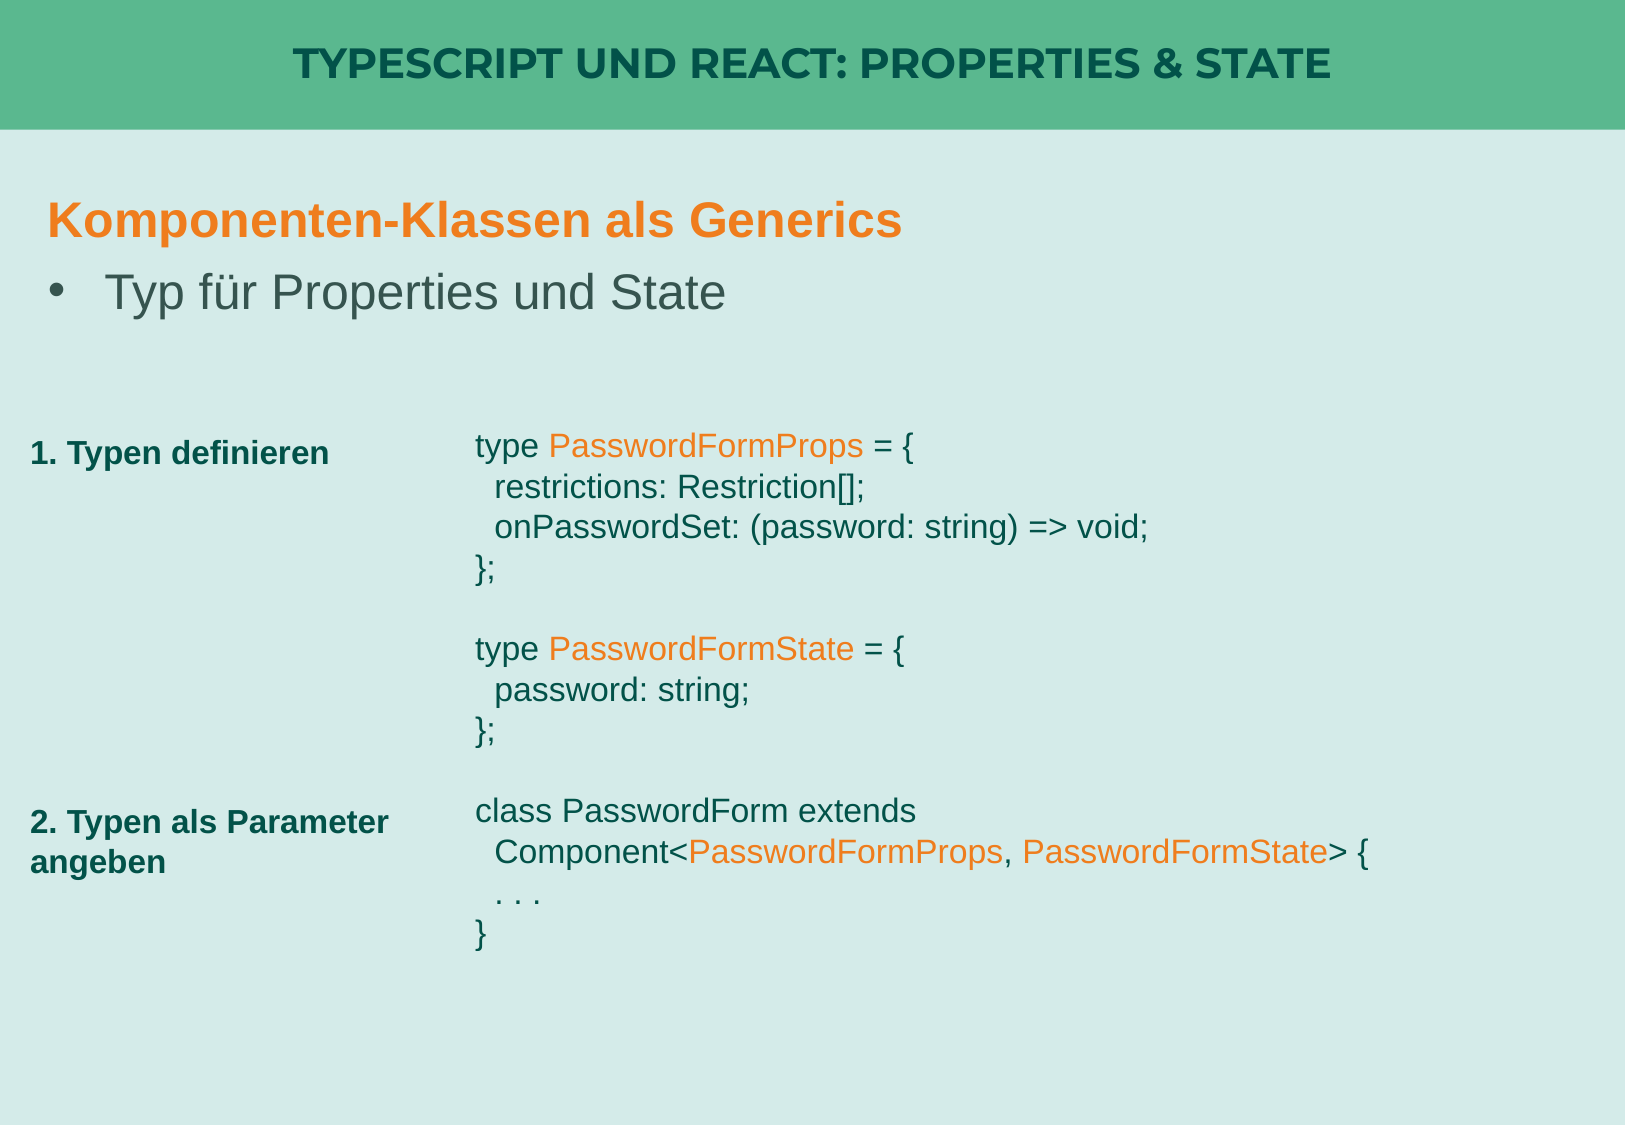

# TypeScript und React: Properties & State
Komponenten-Klassen als Generics
Typ für Properties und State
1. Typen definieren
type PasswordFormProps = {
  restrictions: Restriction[];
  onPasswordSet: (password: string) => void;
};

type PasswordFormState = {
  password: string;
};

class PasswordForm extends
  Component<PasswordFormProps, PasswordFormState> {
  . . .
}
2. Typen als Parameter angeben